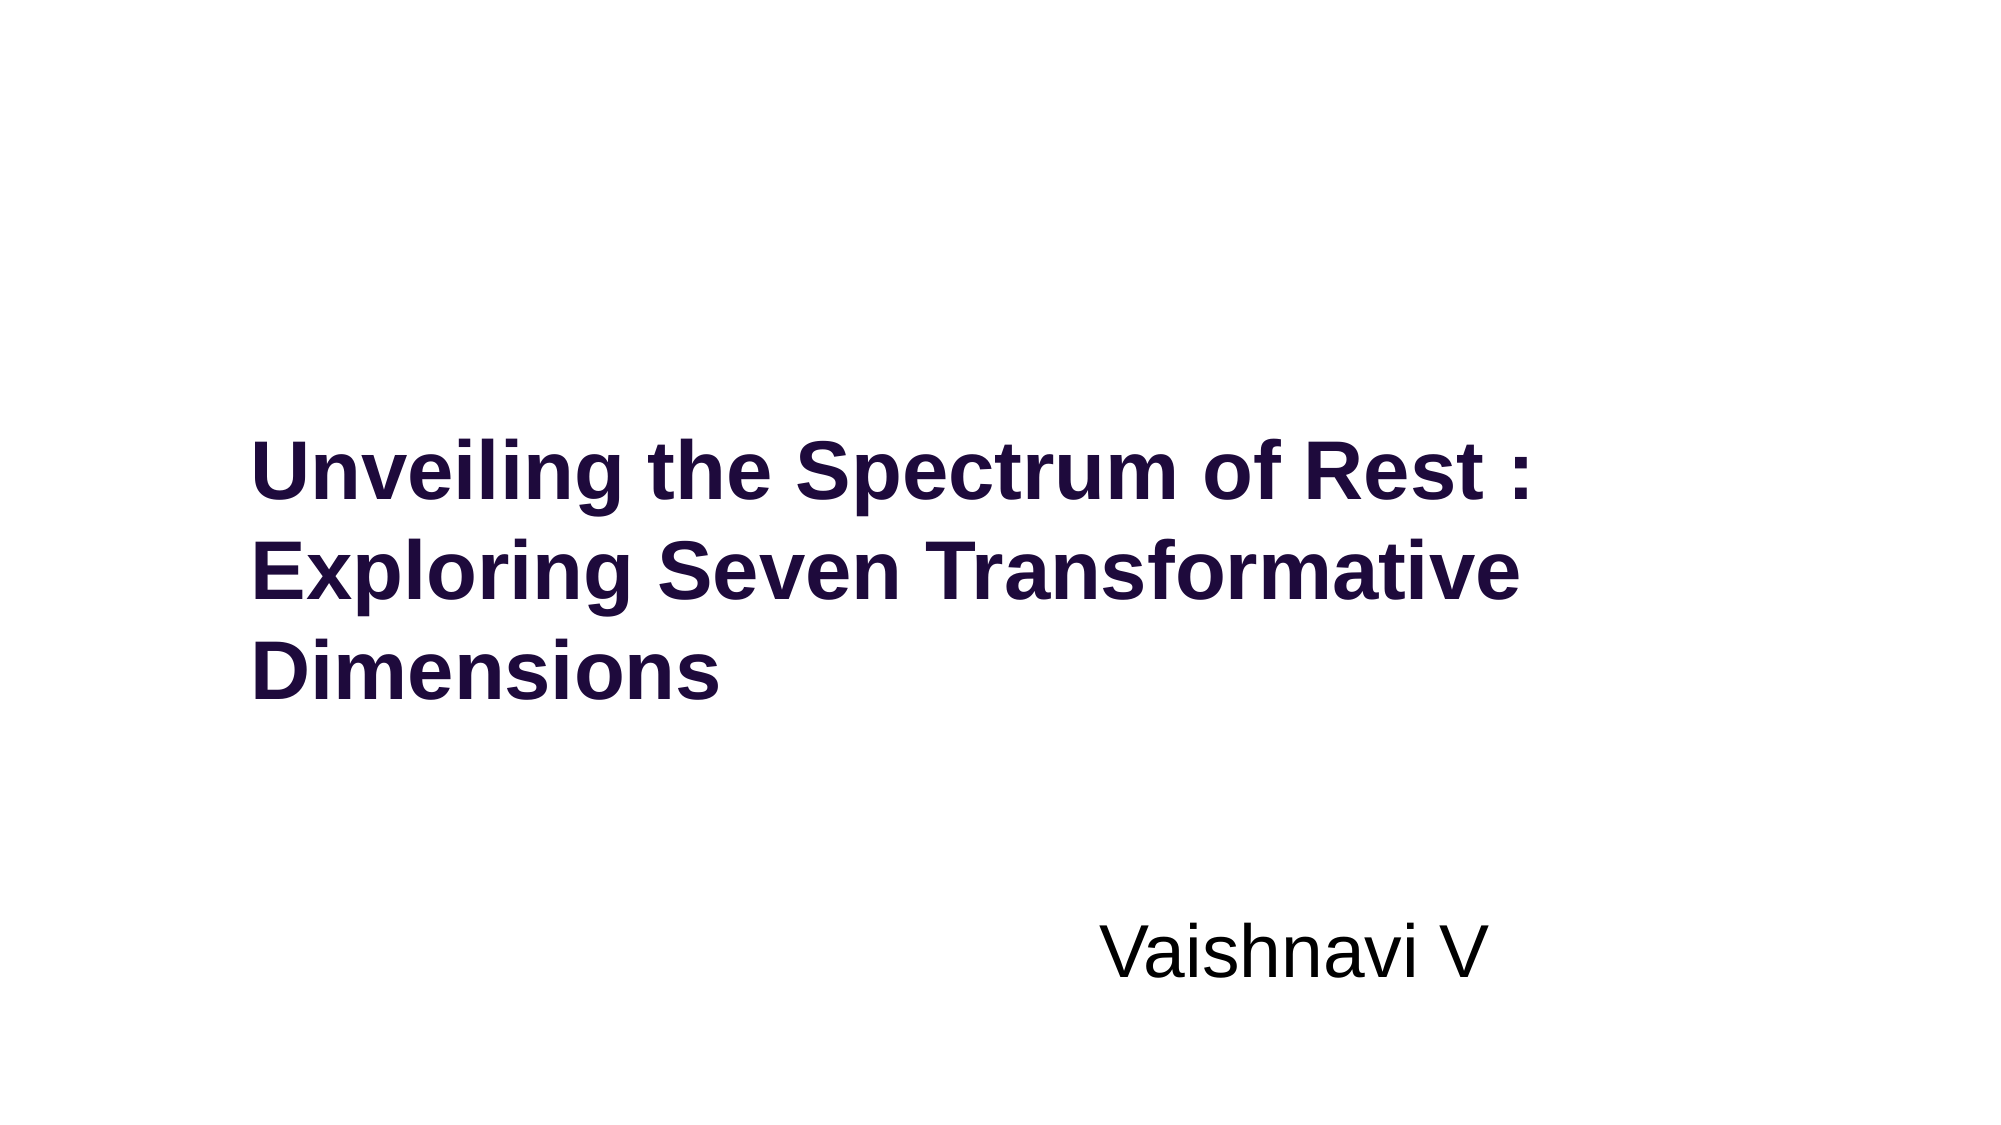

Unveiling the Spectrum of Rest :
Exploring Seven Transformative Dimensions

Vaishnavi V